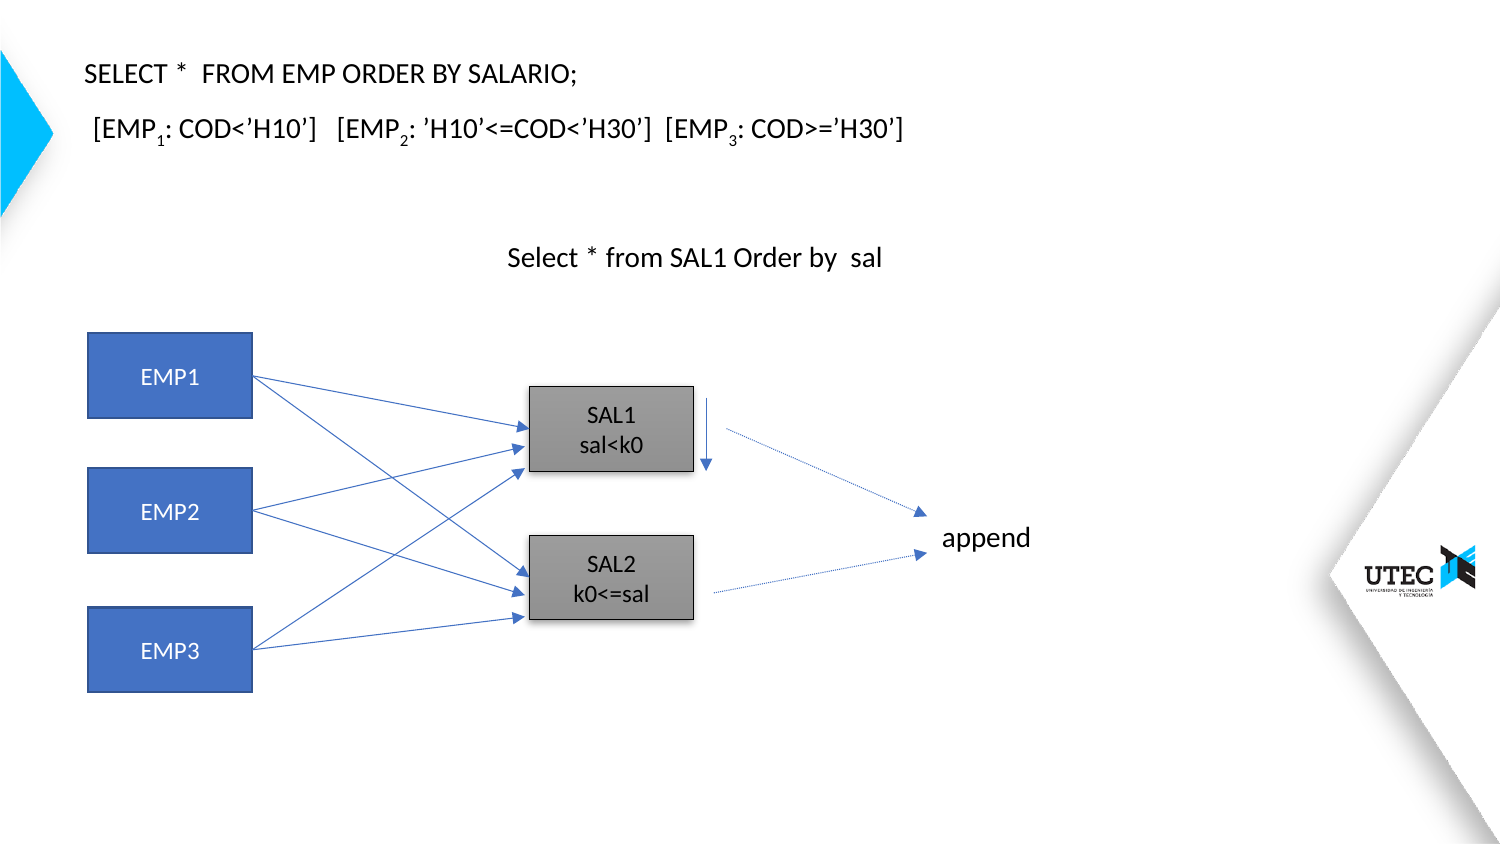

SELECT *  FROM EMP ORDER BY SALARIO;
[EMP1: COD<’H10’]   [EMP2: ’H10’<=COD<’H30’]  [EMP3: COD>=’H30’]
Select * from SAL1 Order by  sal
EMP1
SAL1
sal<k0
EMP2
append
SAL2
k0<=sal
EMP3